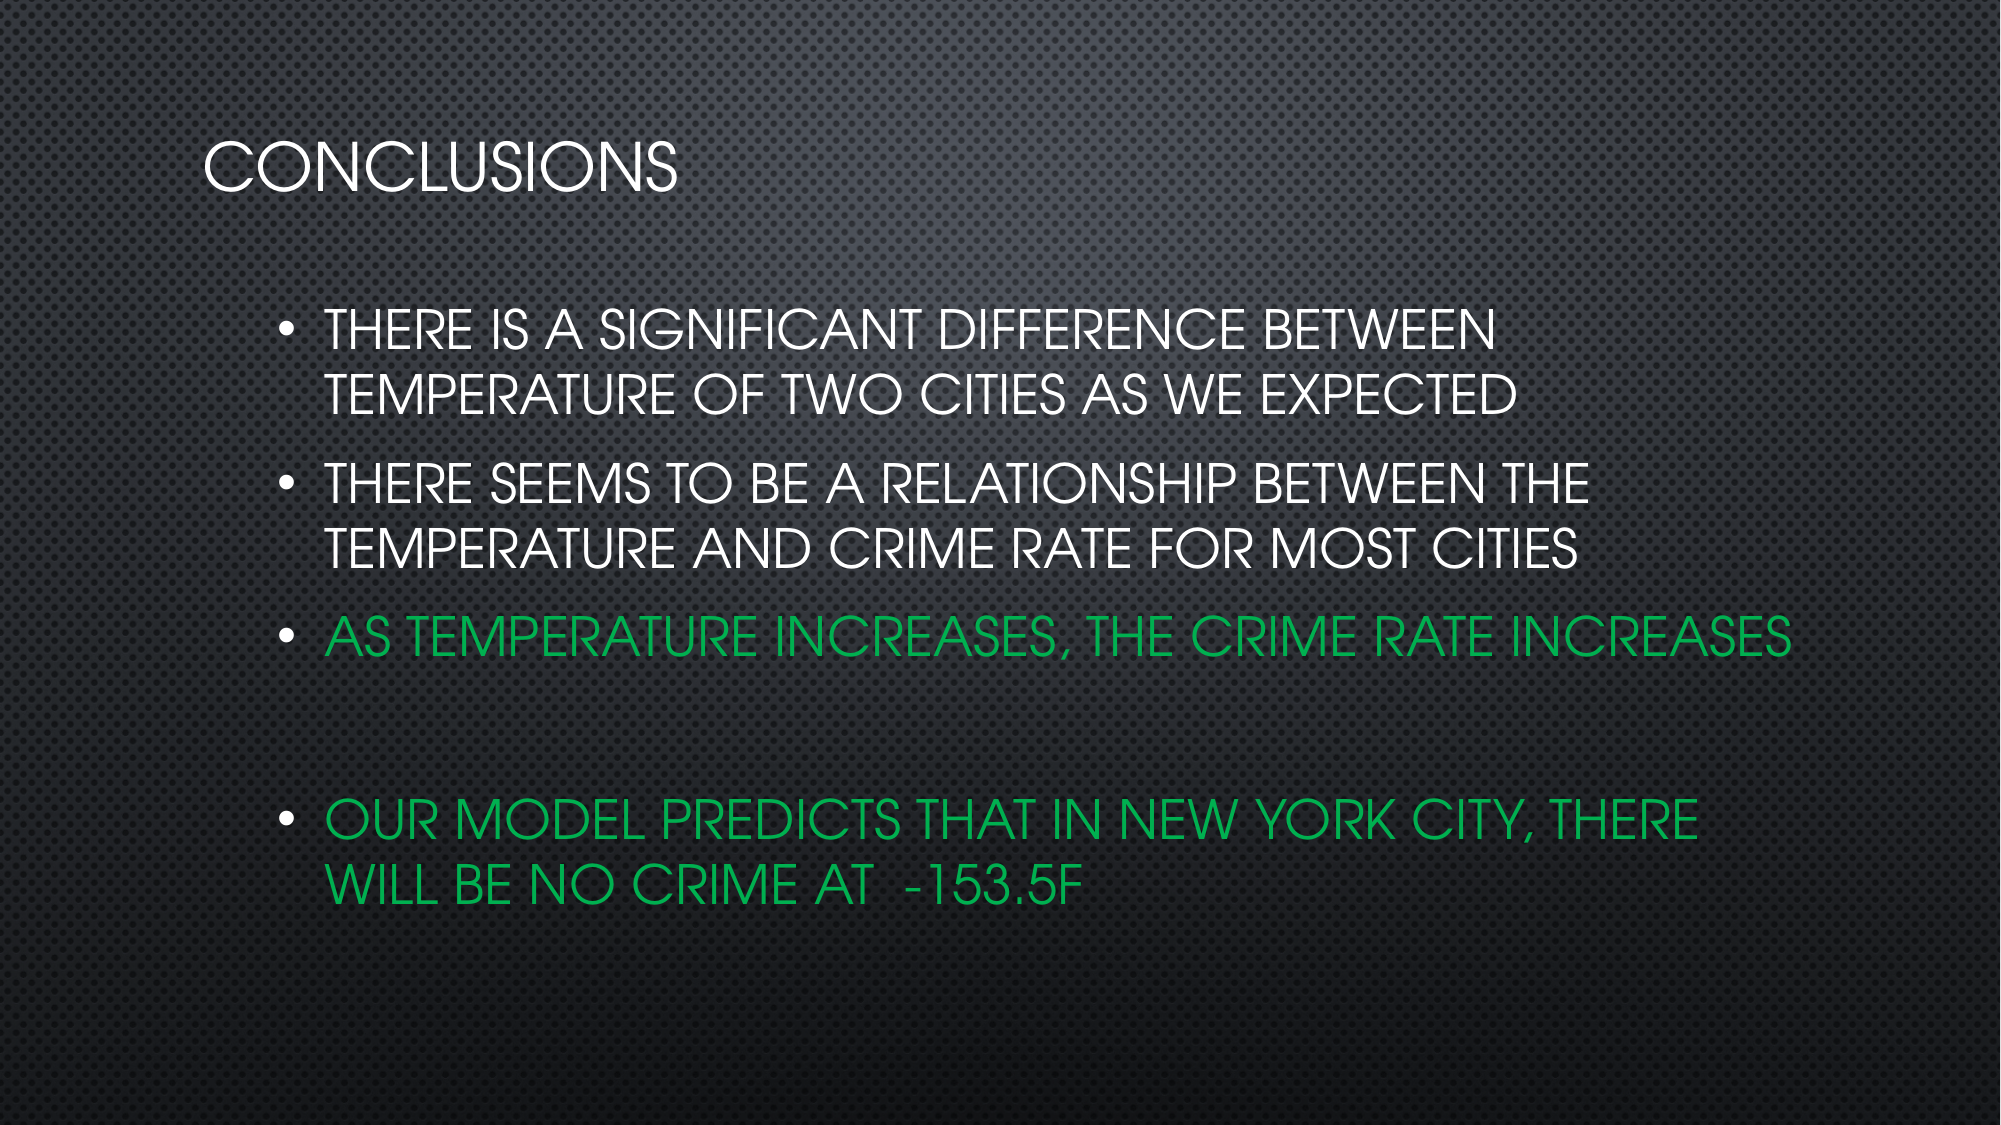

# Conclusions
There is a significant difference between temperature of two cities as we expected
There seems to be a relationship between the temperature and crime rate for most cities
As temperature increases, the crime rate increases

Our model predicts that in New York City, there will be no crime at  -153.5F